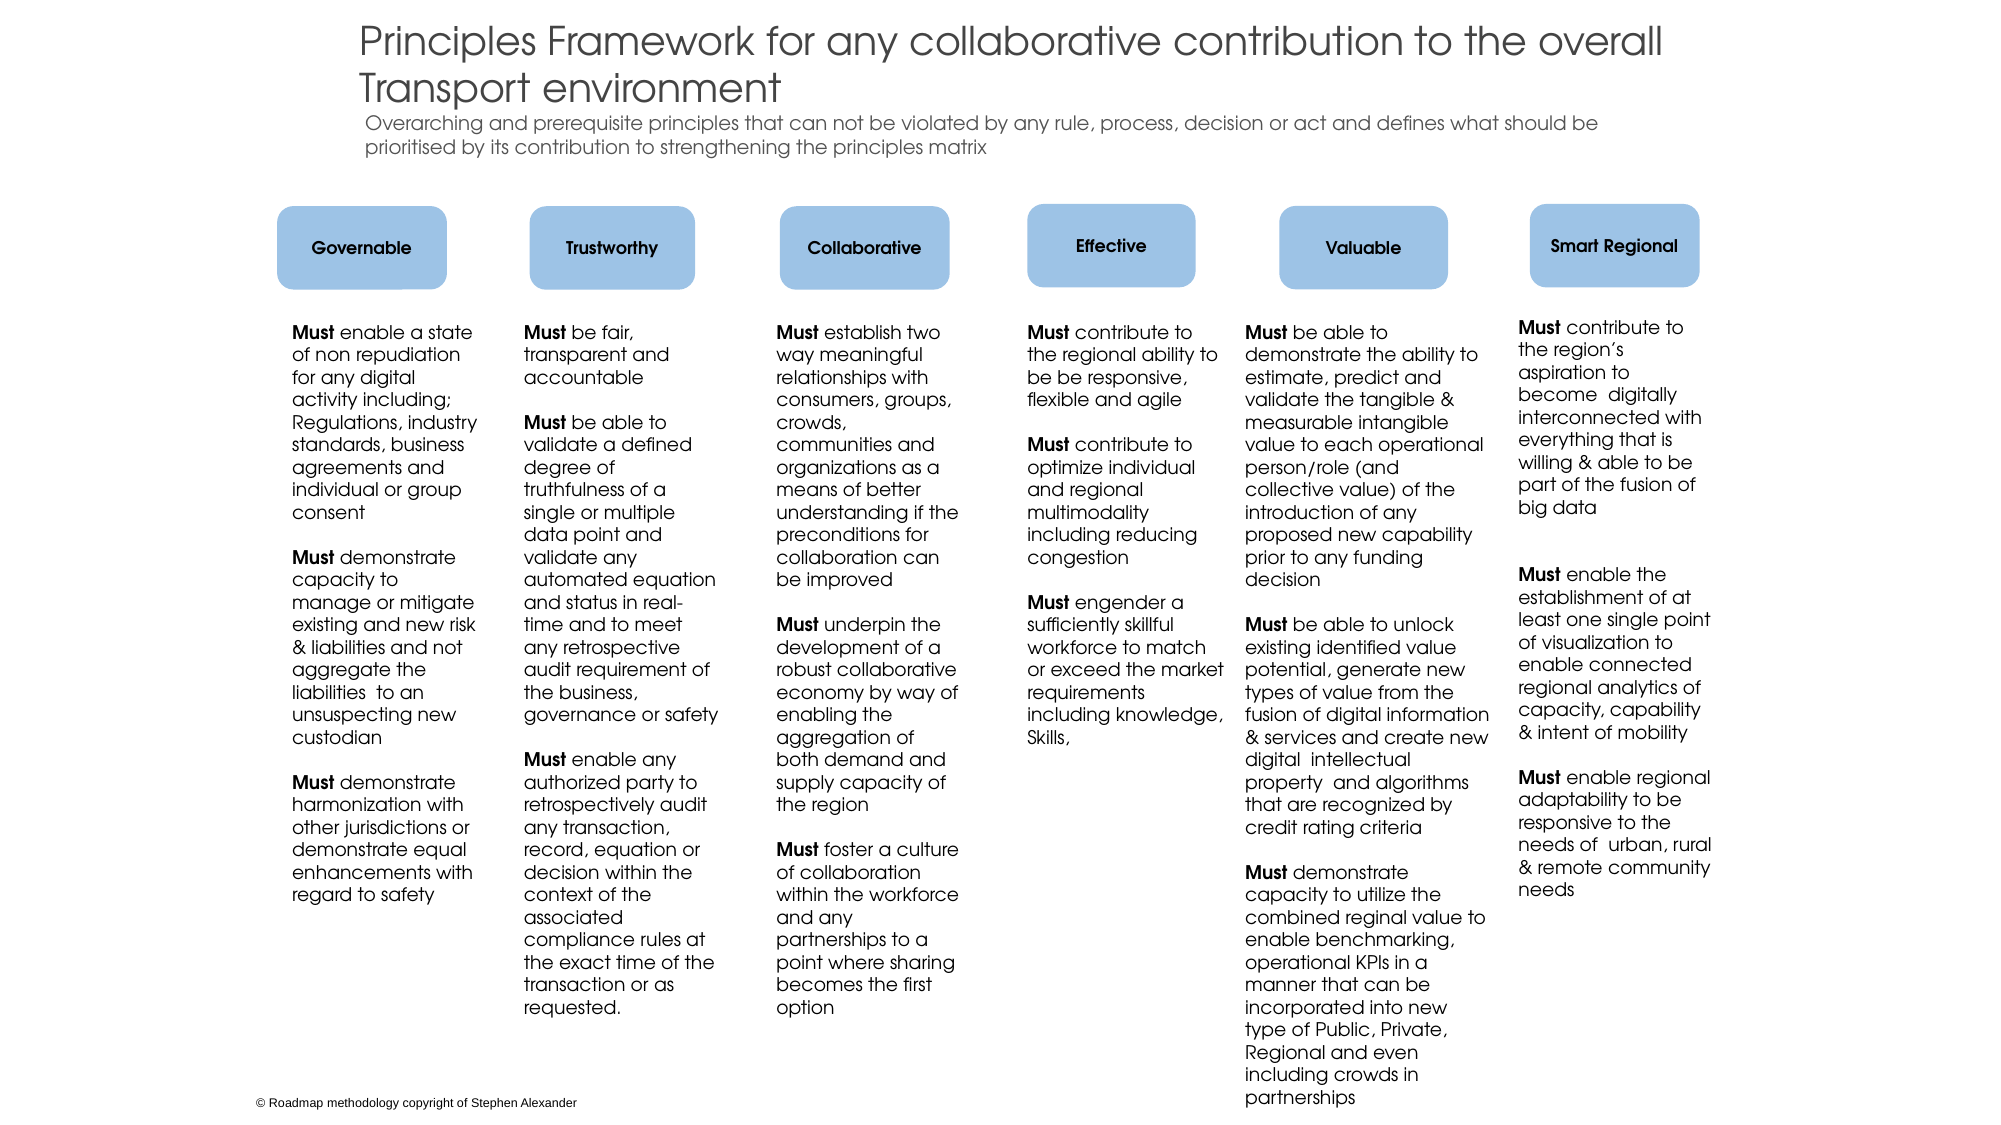

Principles Framework for any collaborative contribution to the overall Transport environment
Overarching and prerequisite principles that can not be violated by any rule, process, decision or act and defines what should be  prioritised by its contribution to strengthening the principles matrix
Effective
Smart Regional
Valuable
Governable
Trustworthy
Collaborative

Must contribute to the region’s aspiration to become  digitally interconnected with everything that is willing & able to be part of the fusion of big data

Must enable the establishment of at least one single point of visualization to enable connected regional analytics of capacity, capability & intent of mobility

Must enable regional adaptability to be responsive to the needs of  urban, rural & remote community needs

Must be fair, transparent and accountable

Must be able to validate a defined  degree of truthfulness of a single or multiple data point and validate any automated equation and status in real-time and to meet any retrospective audit requirement of the business, governance or safety

Must enable any authorized party to retrospectively audit any transaction, record, equation or decision within the context of the associated compliance rules at the exact time of the transaction or as requested.

Must establish two way meaningful relationships with consumers, groups, crowds, communities and organizations as a means of better understanding if the preconditions for collaboration can be improved

Must underpin the development of a robust collaborative economy by way of enabling the aggregation of both demand and supply capacity of the region

Must foster a culture of collaboration within the workforce and any partnerships to a point where sharing becomes the first option

Must be able to demonstrate the ability to estimate, predict and validate the tangible & measurable intangible value to each operational person/role (and collective value) of the introduction of any proposed new capability prior to any funding decision

Must be able to unlock existing identified value potential, generate new types of value from the fusion of digital information & services and create new digital  intellectual property  and algorithms  that are recognized by credit rating criteria

Must demonstrate capacity to utilize the combined reginal value to enable benchmarking, operational KPIs in a manner that can be incorporated into new type of Public, Private,  Regional and even including crowds in  partnerships

Must enable a state of non repudiation for any digital activity including;
Regulations, industry standards, business agreements and individual or group consent

Must demonstrate capacity to manage or mitigate existing and new risk & liabilities and not aggregate the liabilities  to an unsuspecting new custodian

Must demonstrate harmonization with other jurisdictions or demonstrate equal enhancements with regard to safety

Must contribute to the regional ability to be be responsive, flexible and agile

Must contribute to optimize individual and regional multimodality including reducing congestion

Must engender a sufficiently skillful workforce to match or exceed the market requirements including knowledge, Skills,

© Roadmap methodology copyright of Stephen Alexander